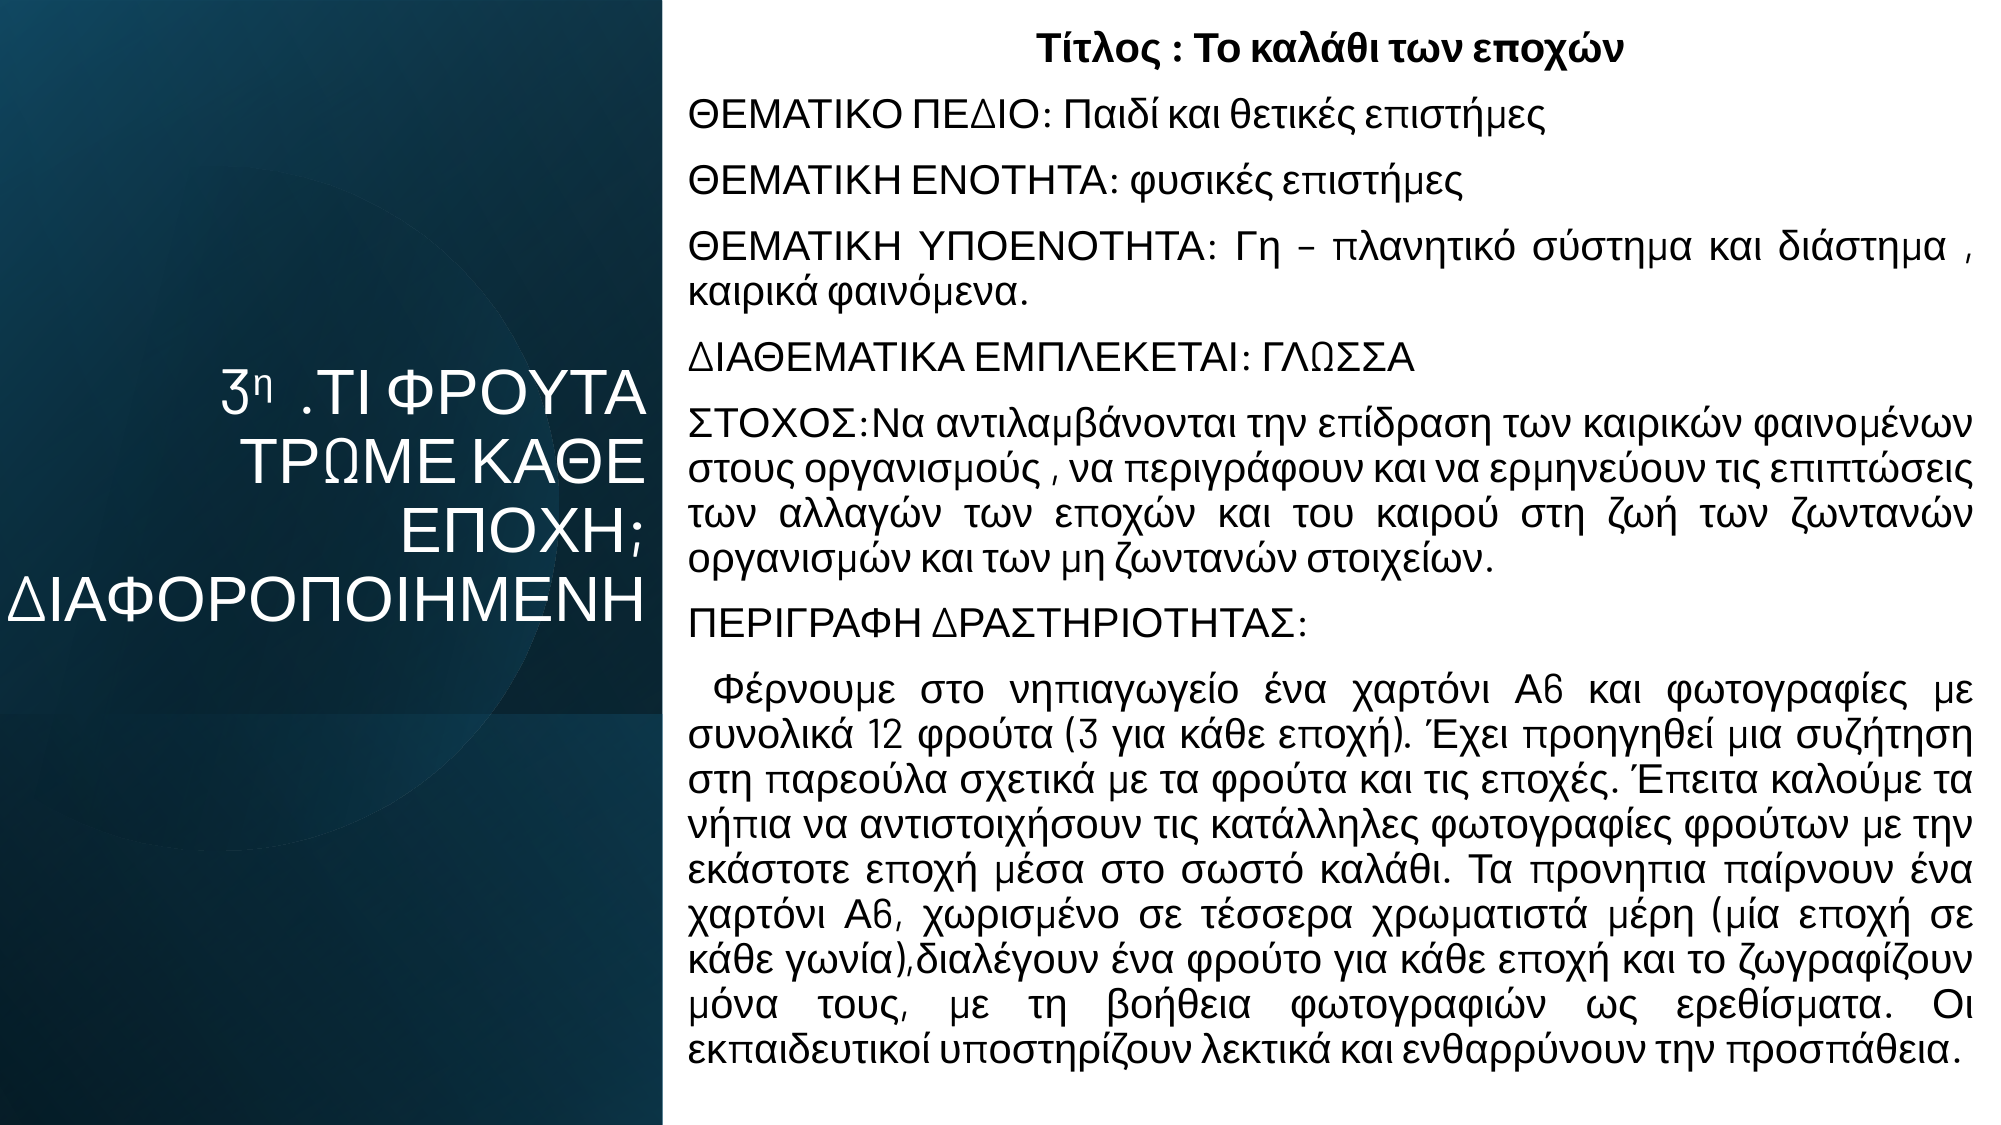

Τίτλος : Το καλάθι των εποχών
ΘΕΜΑΤΙΚΟ ΠΕΔΙΟ: Παιδί και θετικές επιστήμες
ΘΕΜΑΤΙΚΗ ΕΝΟΤΗΤΑ: φυσικές επιστήμες
ΘΕΜΑΤΙΚΗ ΥΠΟΕΝΟΤΗΤΑ: Γη – πλανητικό σύστημα και διάστημα , καιρικά φαινόμενα.
ΔΙΑΘΕΜΑΤΙΚΑ ΕΜΠΛΕΚΕΤΑΙ: ΓΛΩΣΣΑ
ΣΤΟΧΟΣ:Να αντιλαμβάνονται την επίδραση των καιρικών φαινομένων στους οργανισμούς , να περιγράφουν και να ερμηνεύουν τις επιπτώσεις των αλλαγών των εποχών και του καιρού στη ζωή των ζωντανών οργανισμών και των μη ζωντανών στοιχείων.
ΠΕΡΙΓΡΑΦΗ ΔΡΑΣΤΗΡΙΟΤΗΤΑΣ:
 Φέρνουμε στο νηπιαγωγείο ένα χαρτόνι Α6 και φωτογραφίες με συνολικά 12 φρούτα (3 για κάθε εποχή). Έχει προηγηθεί μια συζήτηση στη παρεούλα σχετικά με τα φρούτα και τις εποχές. Έπειτα καλούμε τα νήπια να αντιστοιχήσουν τις κατάλληλες φωτογραφίες φρούτων με την εκάστοτε εποχή μέσα στο σωστό καλάθι. Τα προνηπια παίρνουν ένα χαρτόνι Α6, χωρισμένο σε τέσσερα χρωματιστά μέρη (μία εποχή σε κάθε γωνία),διαλέγουν ένα φρούτο για κάθε εποχή και το ζωγραφίζουν μόνα τους, με τη βοήθεια φωτογραφιών ως ερεθίσματα. Οι εκπαιδευτικοί υποστηρίζουν λεκτικά και ενθαρρύνουν την προσπάθεια.

# 3η  .ΤΙ ΦΡΟΥΤΑ ΤΡΩΜΕ ΚΑΘΕ ΕΠΟΧΗ; ΔΙΑΦΟΡΟΠΟΙΗΜΕΝΗ